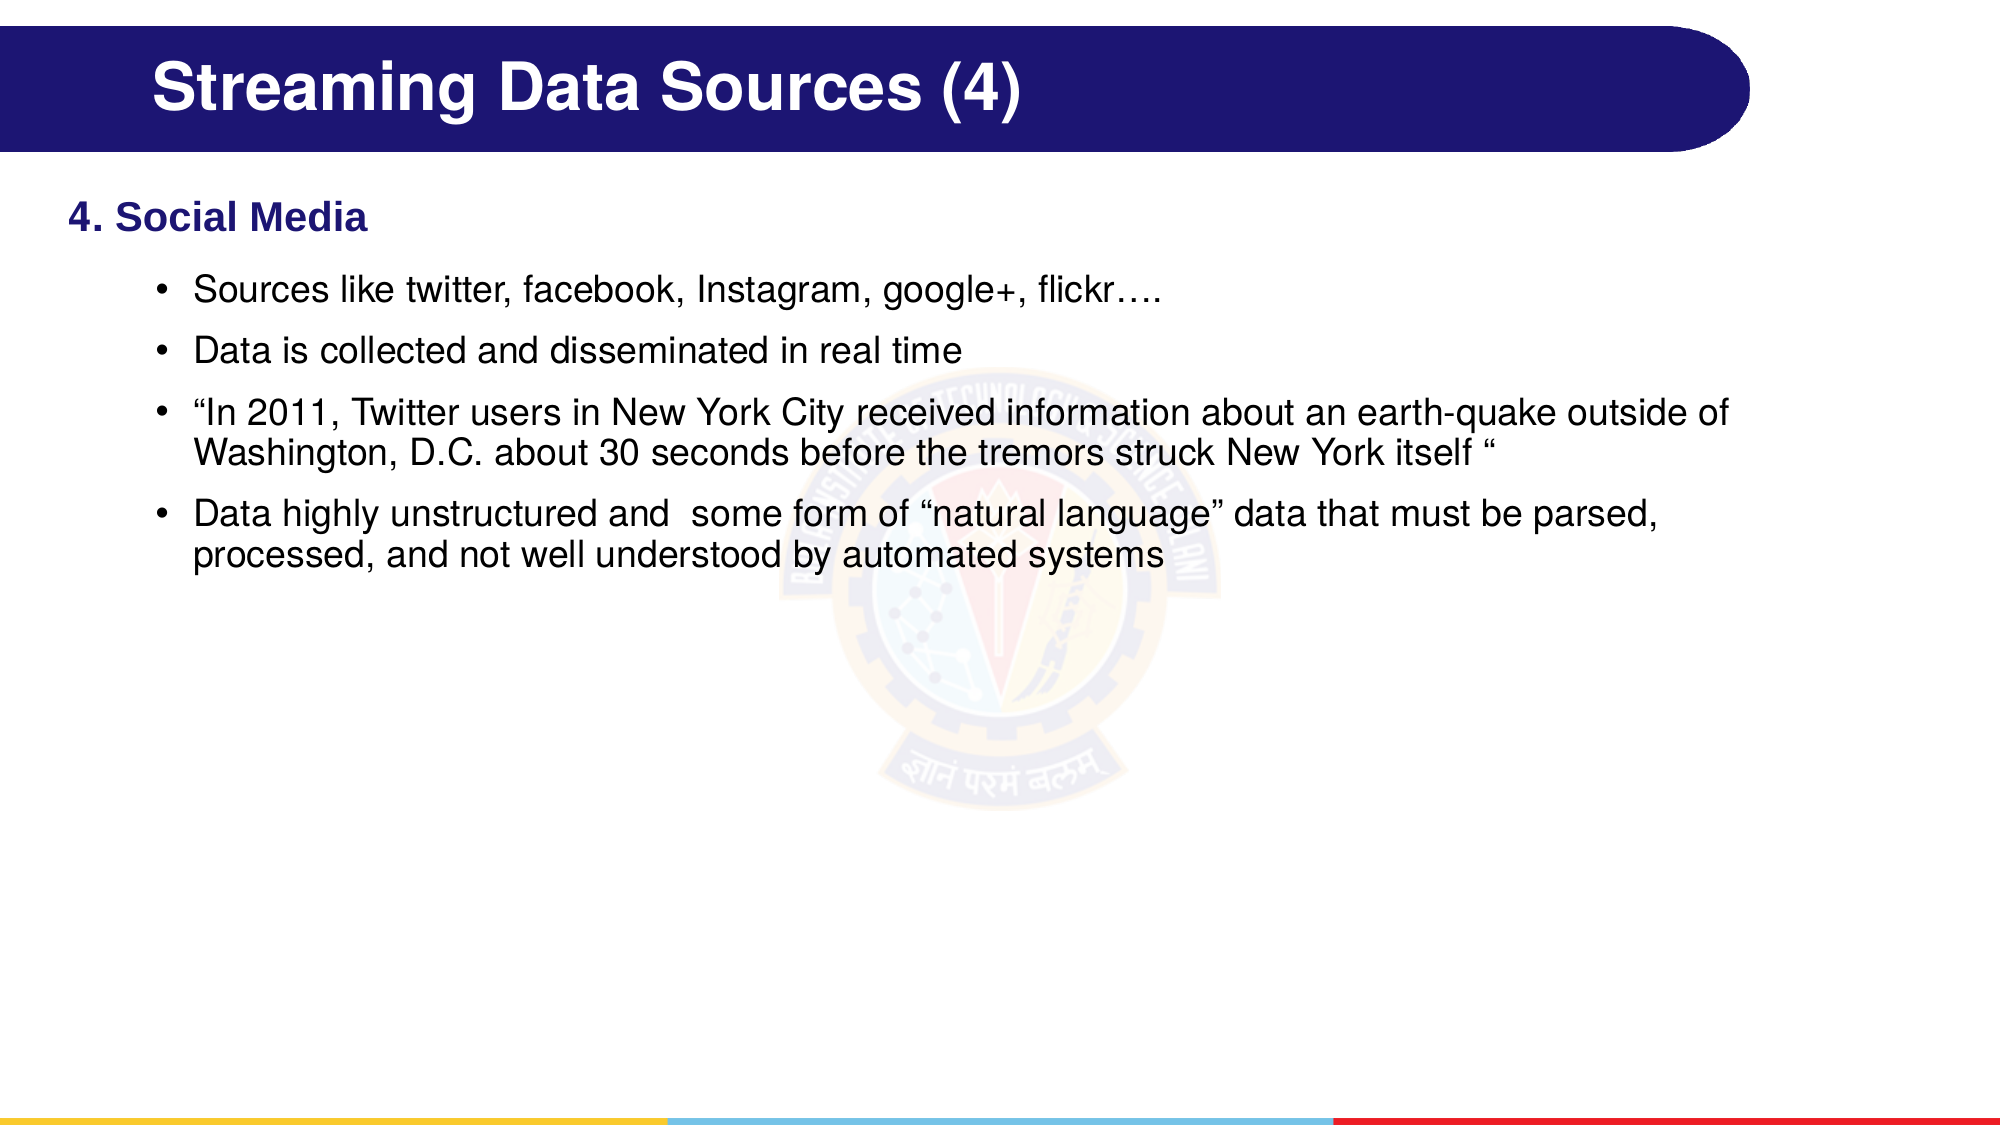

# Streaming Data Sources (4)
4. Social Media

Sources like twitter, facebook, Instagram, google+, flickr….
Data is collected and disseminated in real time
“In 2011, Twitter users in New York City received information about an earth-quake outside of Washington, D.C. about 30 seconds before the tremors struck New York itself “
Data highly unstructured and  some form of “natural language” data that must be parsed, processed, and not well understood by automated systems